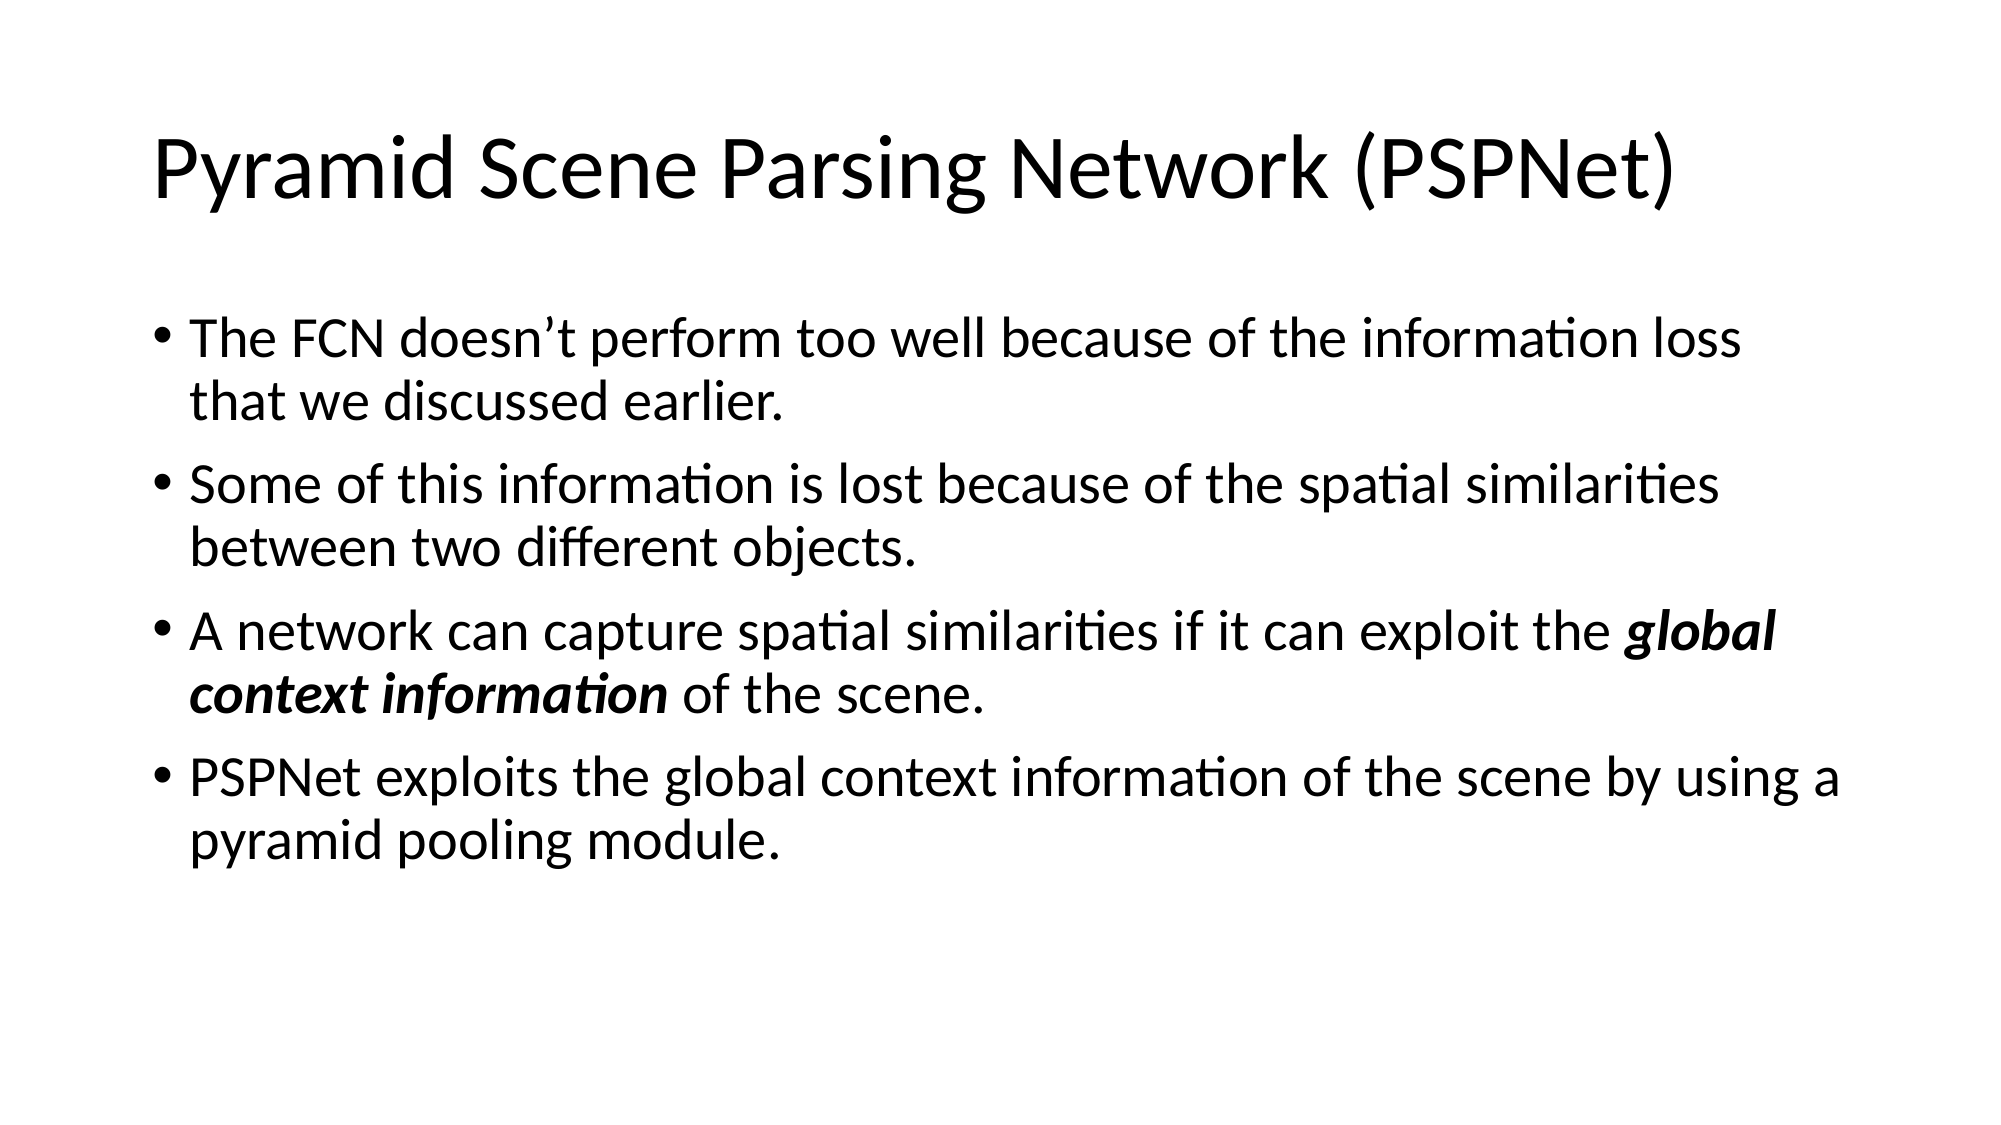

# Pyramid Scene Parsing Network (PSPNet)
The FCN doesn’t perform too well because of the information loss that we discussed earlier.
Some of this information is lost because of the spatial similarities between two different objects.
A network can capture spatial similarities if it can exploit the global context information of the scene.
PSPNet exploits the global context information of the scene by using a pyramid pooling module.